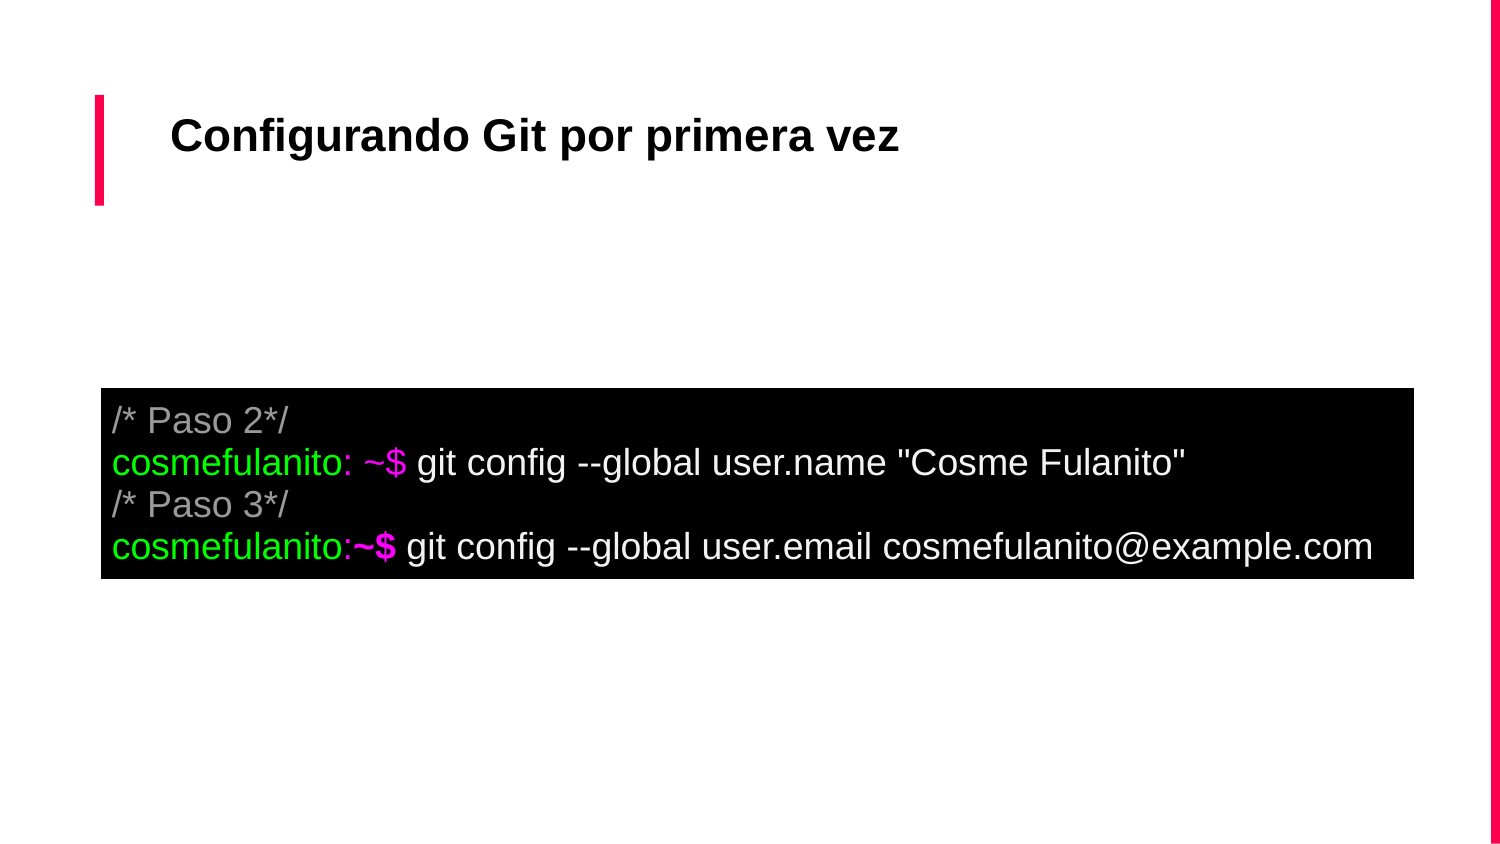

Configurando Git por primera vez
| /\* Paso 2\*/ cosmefulanito: ~$ git config --global user.name "Cosme Fulanito" /\* Paso 3\*/ cosmefulanito:~$ git config --global user.email cosmefulanito@example.com |
| --- |